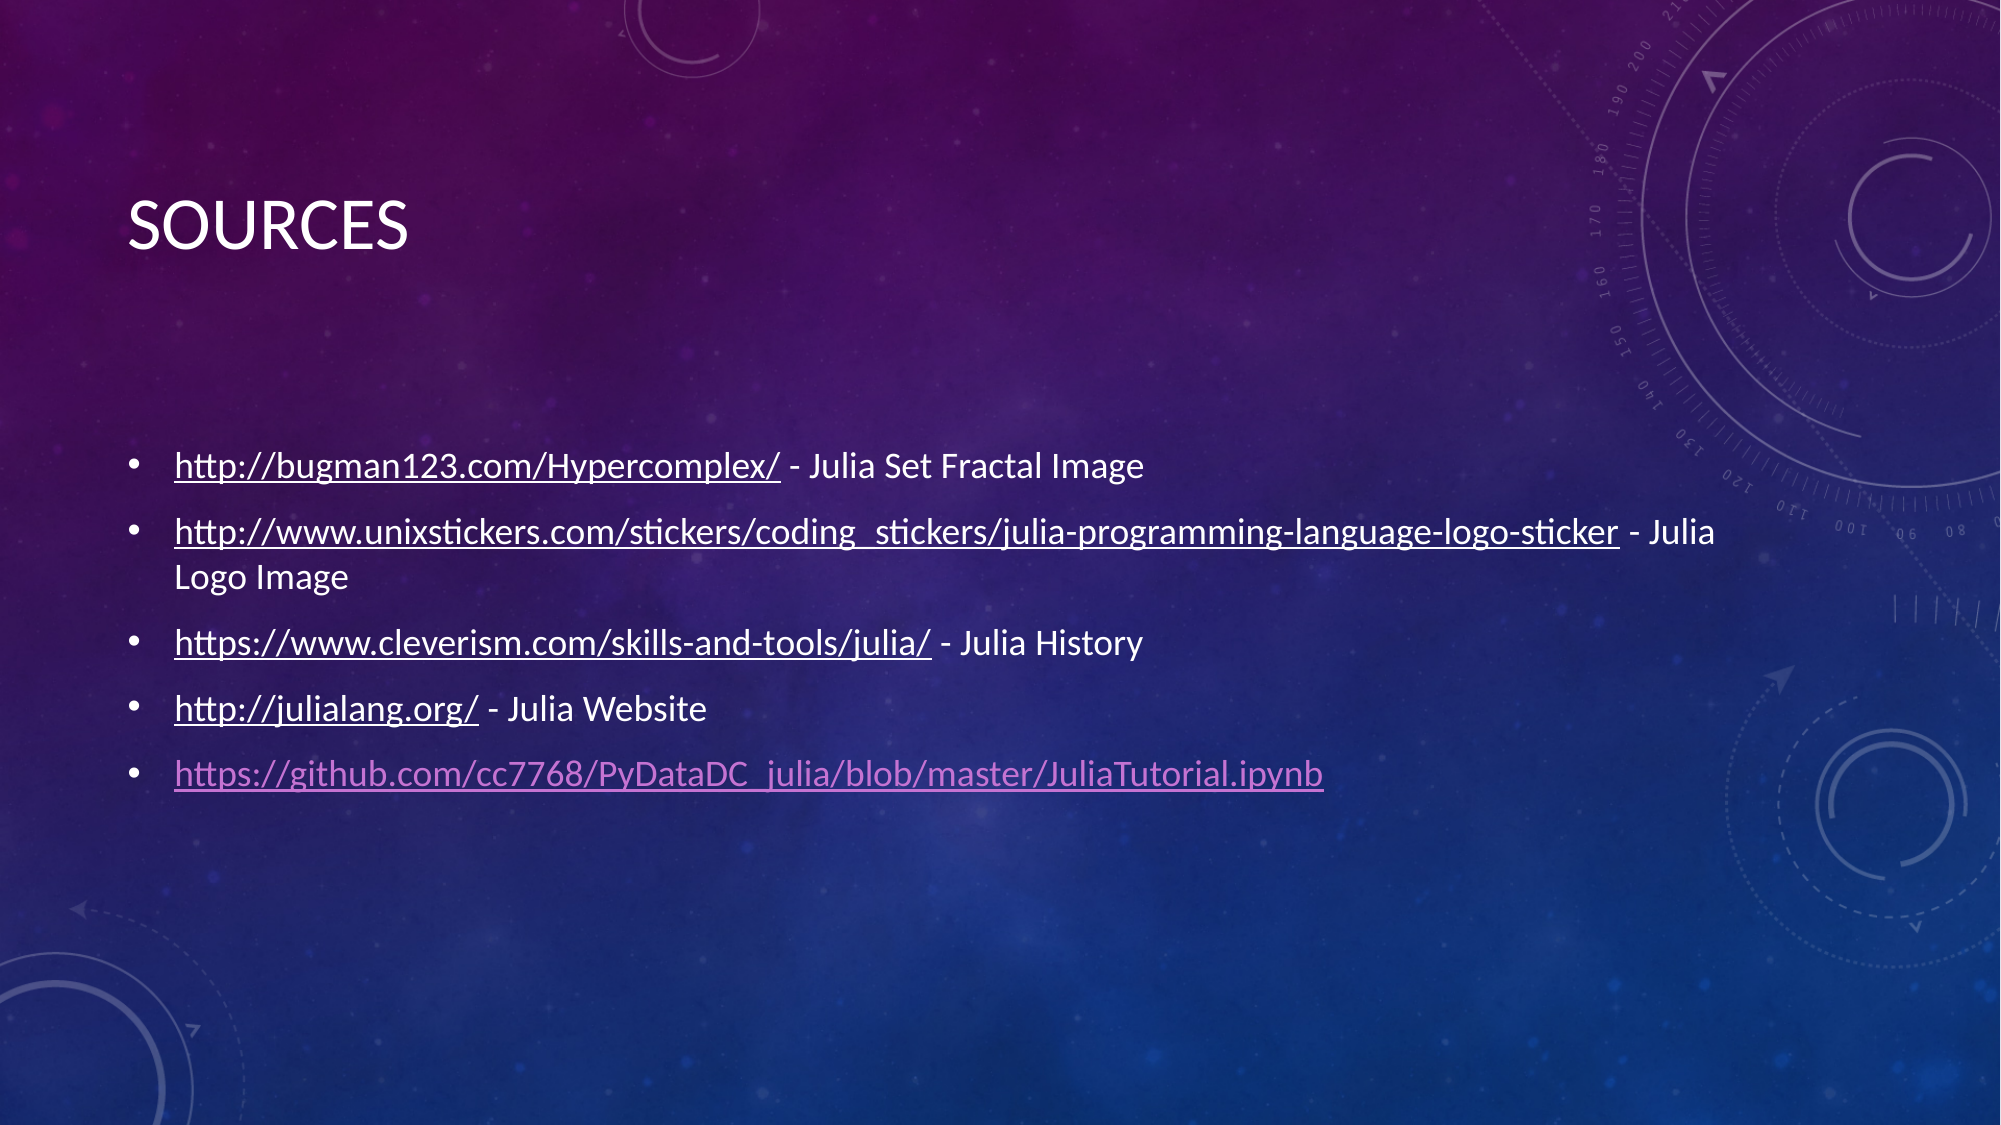

# Sources
http://bugman123.com/Hypercomplex/ - Julia Set Fractal Image
http://www.unixstickers.com/stickers/coding_stickers/julia-programming-language-logo-sticker - Julia Logo Image
https://www.cleverism.com/skills-and-tools/julia/ - Julia History
http://julialang.org/ - Julia Website
https://github.com/cc7768/PyDataDC_julia/blob/master/JuliaTutorial.ipynb